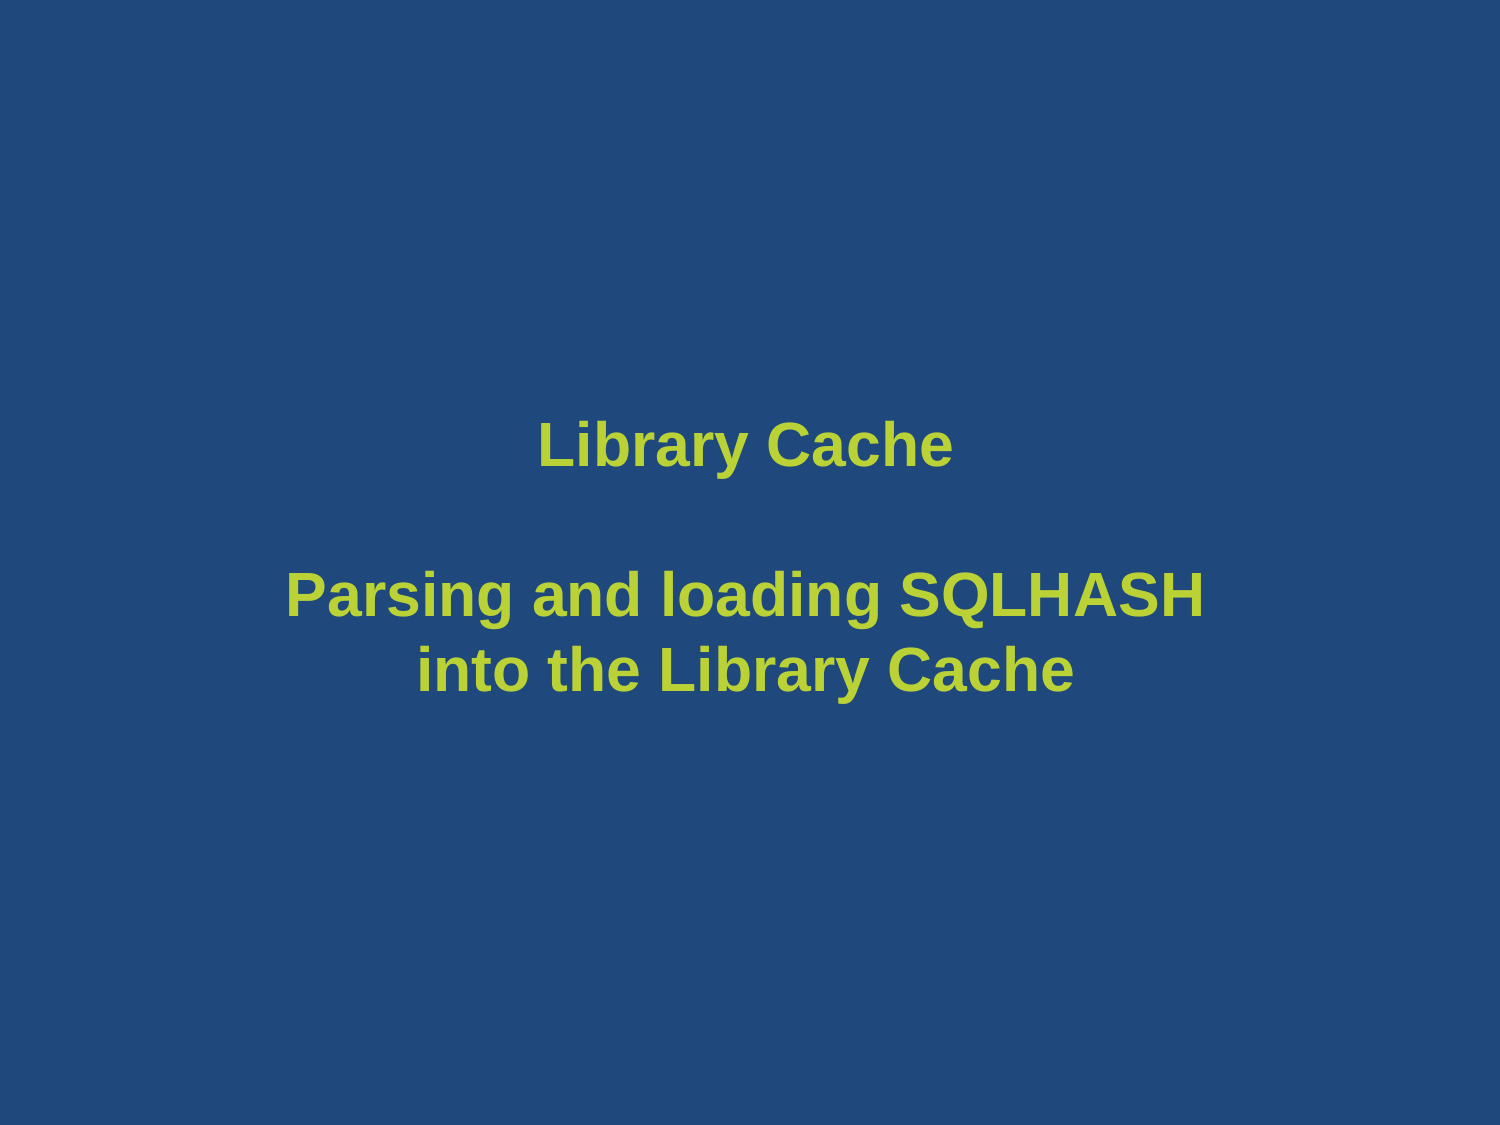

# Library Cache Parsing and loading SQLHASH into the Library Cache